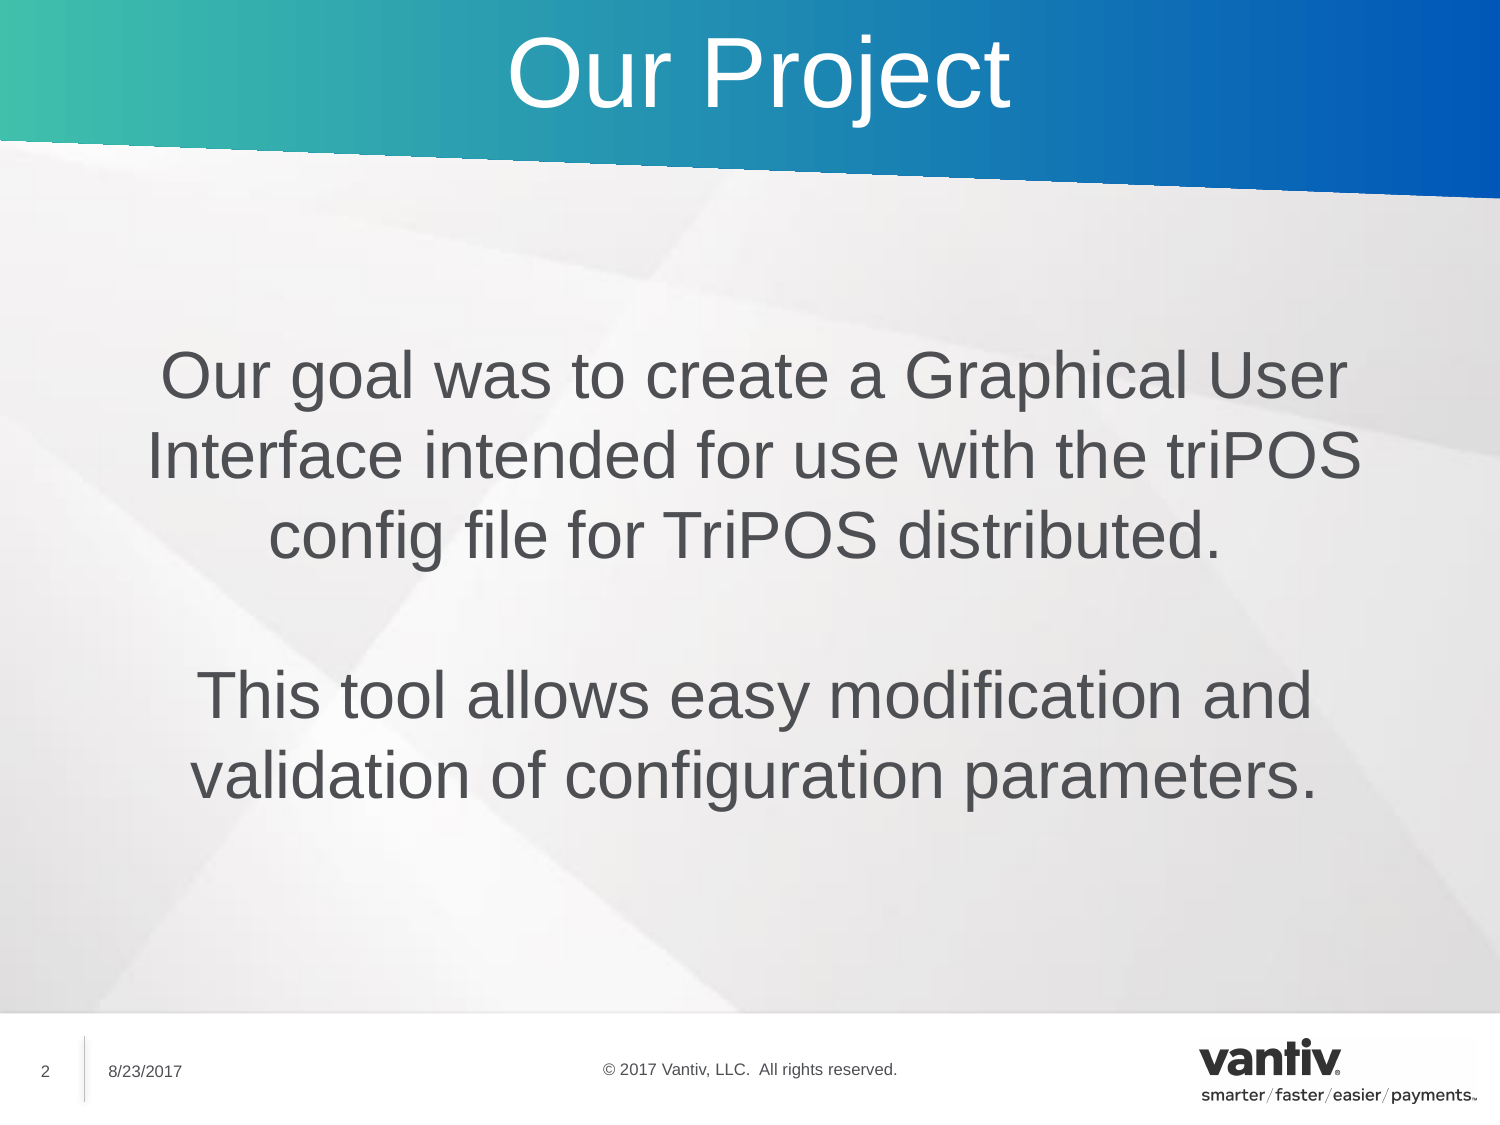

Our Project
Our goal was to create a Graphical User Interface intended for use with the triPOS config file for TriPOS distributed.

This tool allows easy modification and validation of configuration parameters.